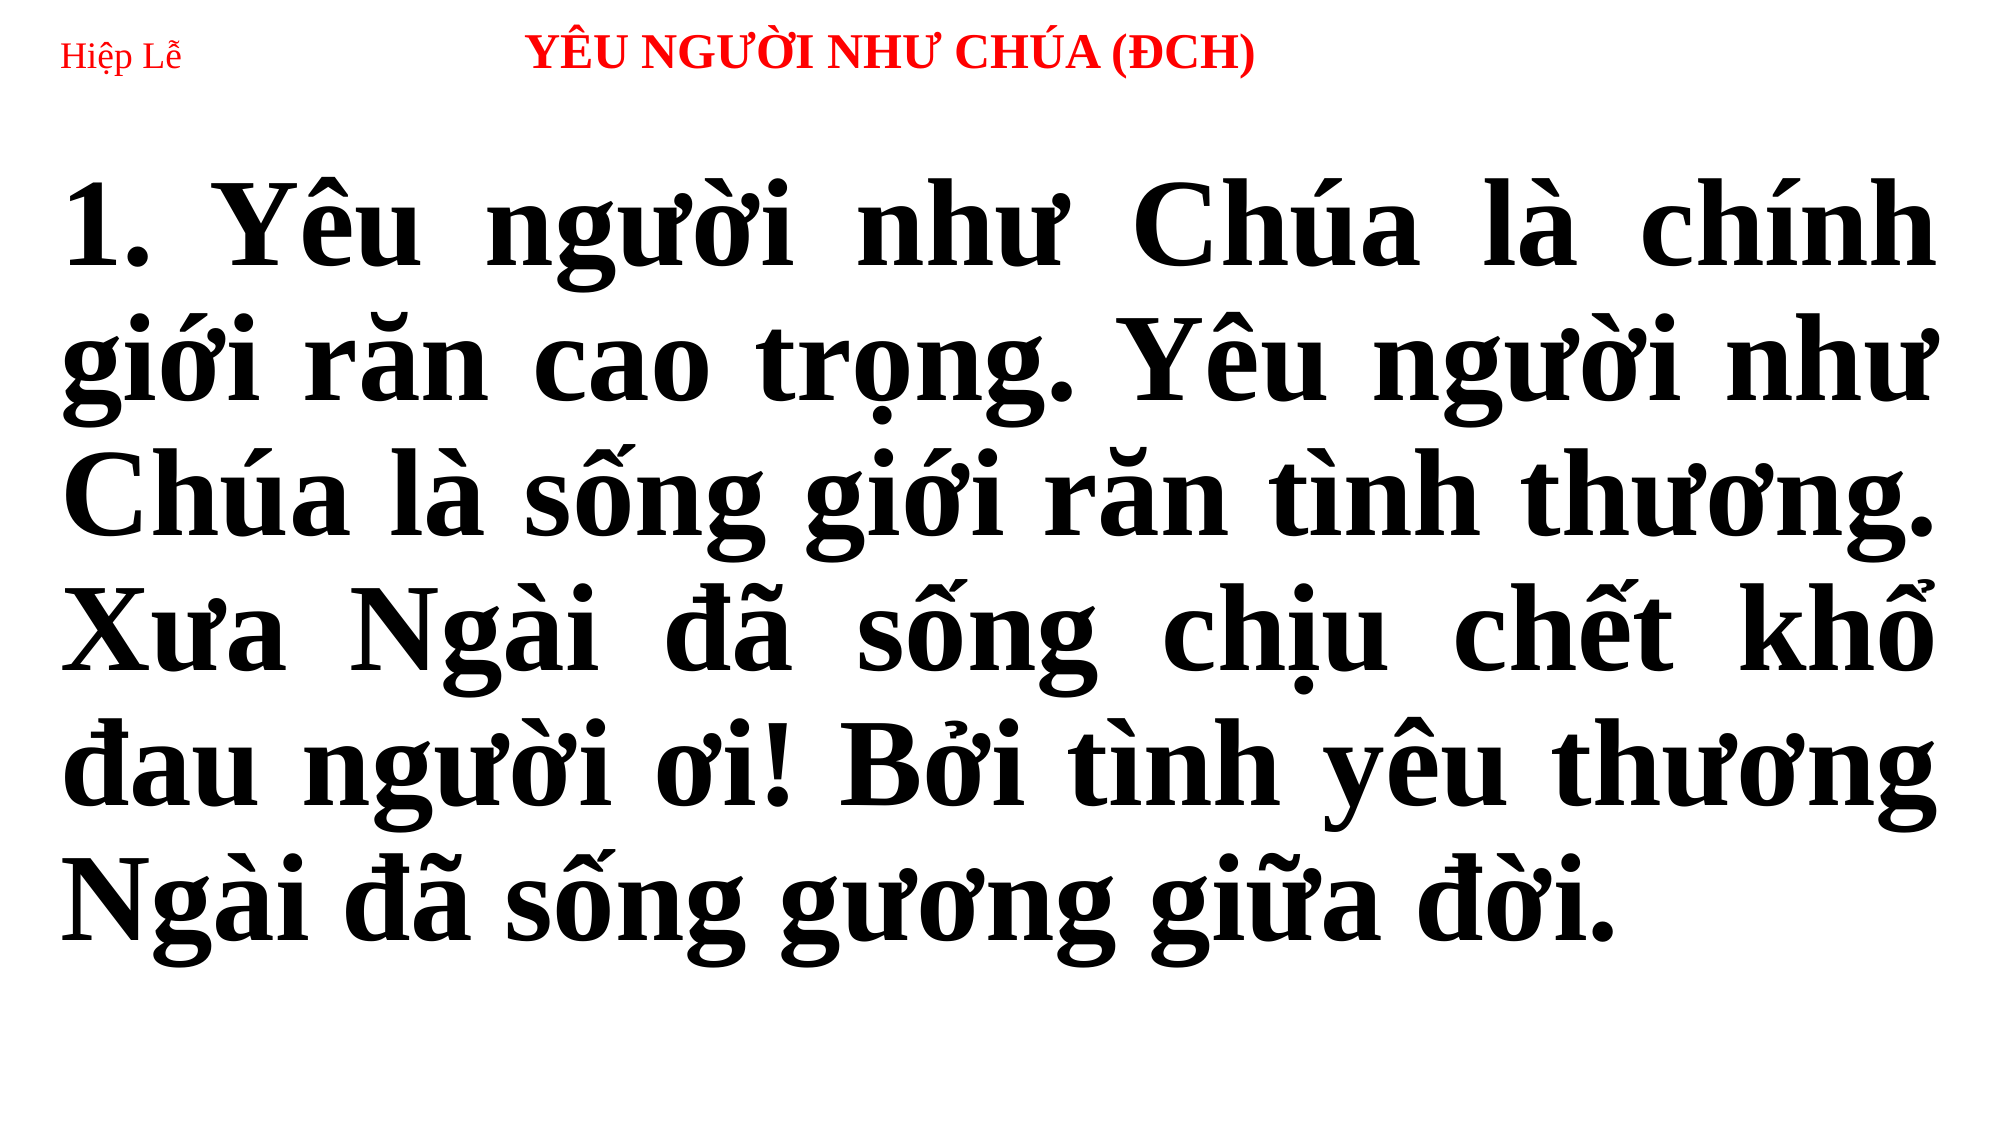

# Hiệp Lễ                                    YÊU NGƯỜI NHƯ CHÚA (ĐCH)
1. Yêu người như Chúa là chính giới răn cao trọng. Yêu người như Chúa là sống giới răn tình thương. Xưa Ngài đã sống chịu chết khổ đau người ơi! Bởi tình yêu thương Ngài đã sống gương giữa đời.